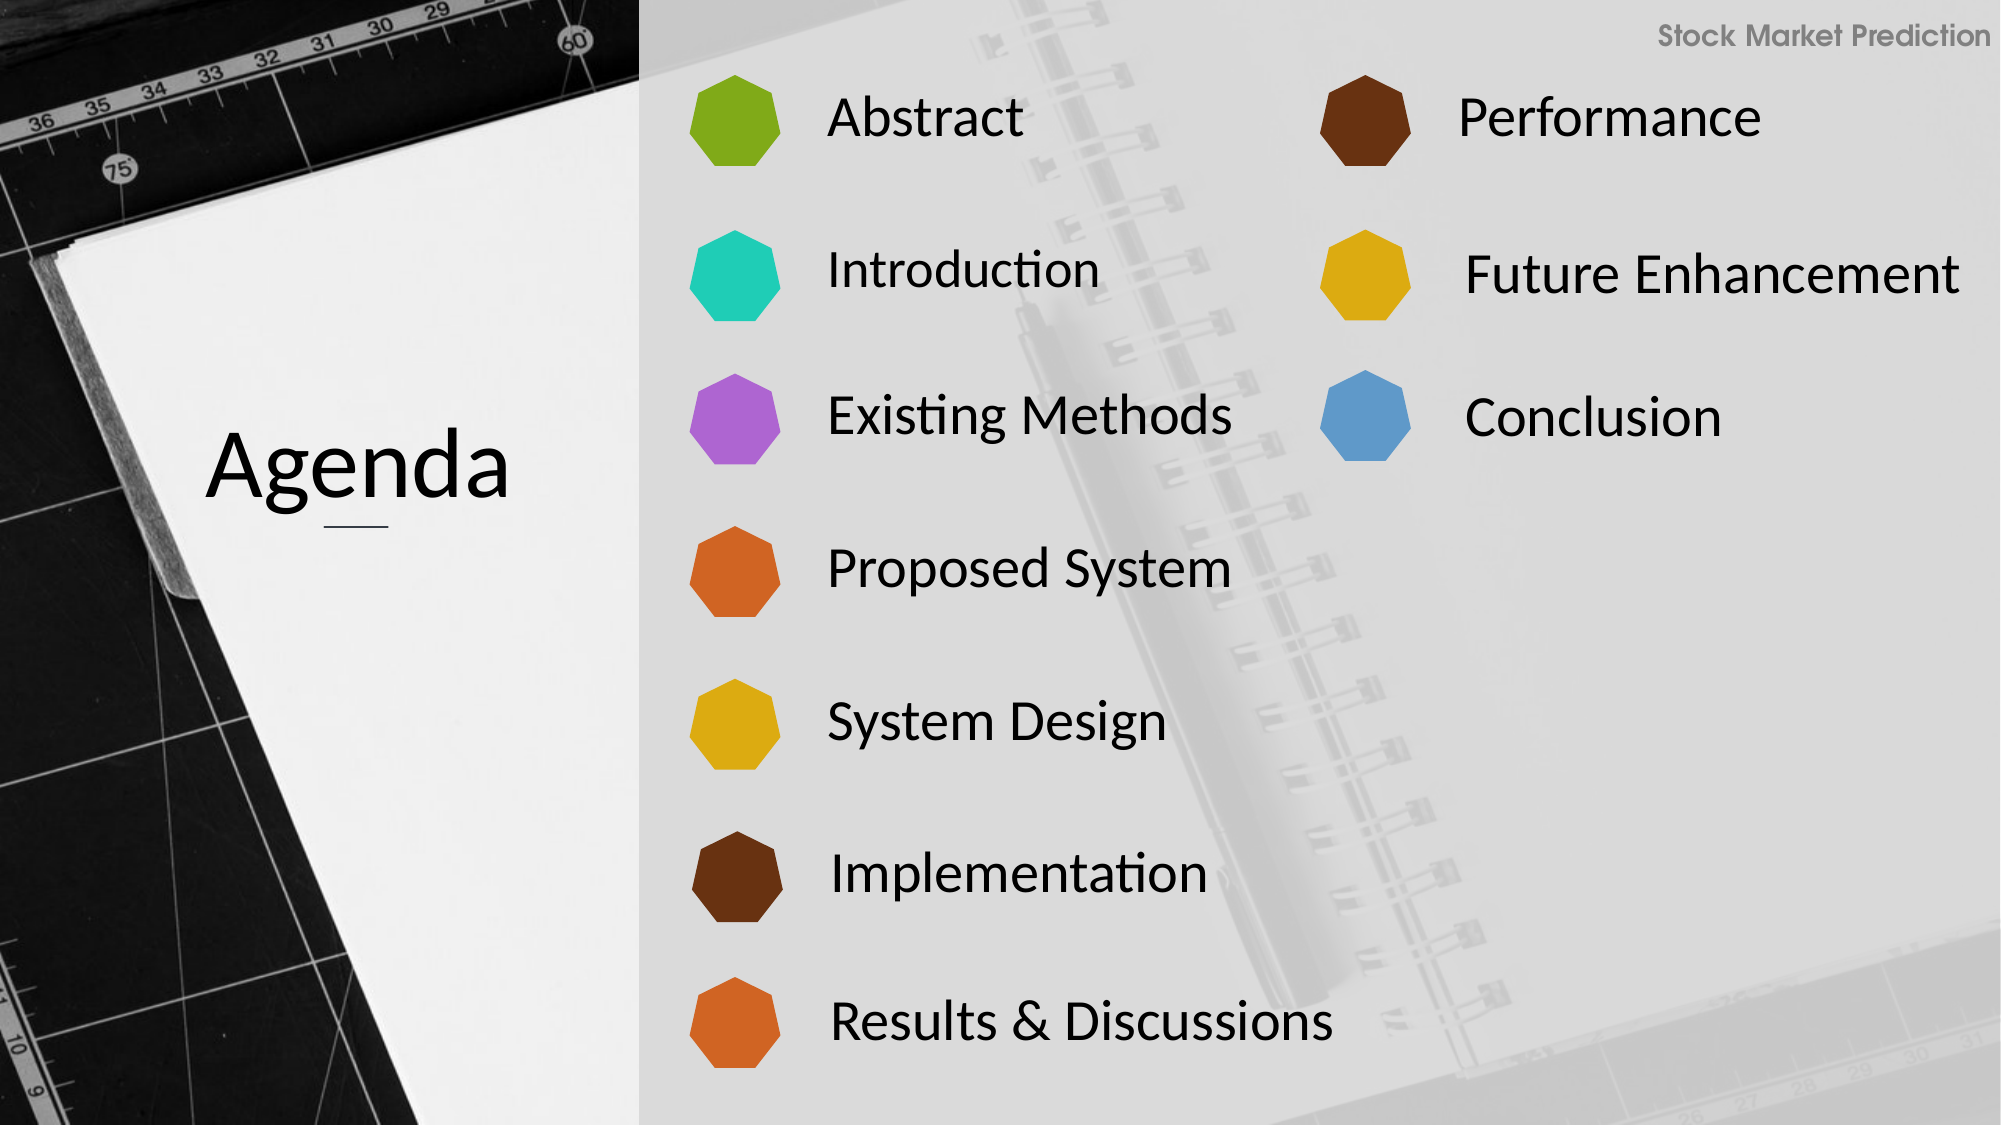

Stock Market Prediction
Abstract
Performance

Introduction
Future Enhancement

Existing Methods

Conclusion

Agenda
Proposed System

System Design

Implementation

Results & Discussions